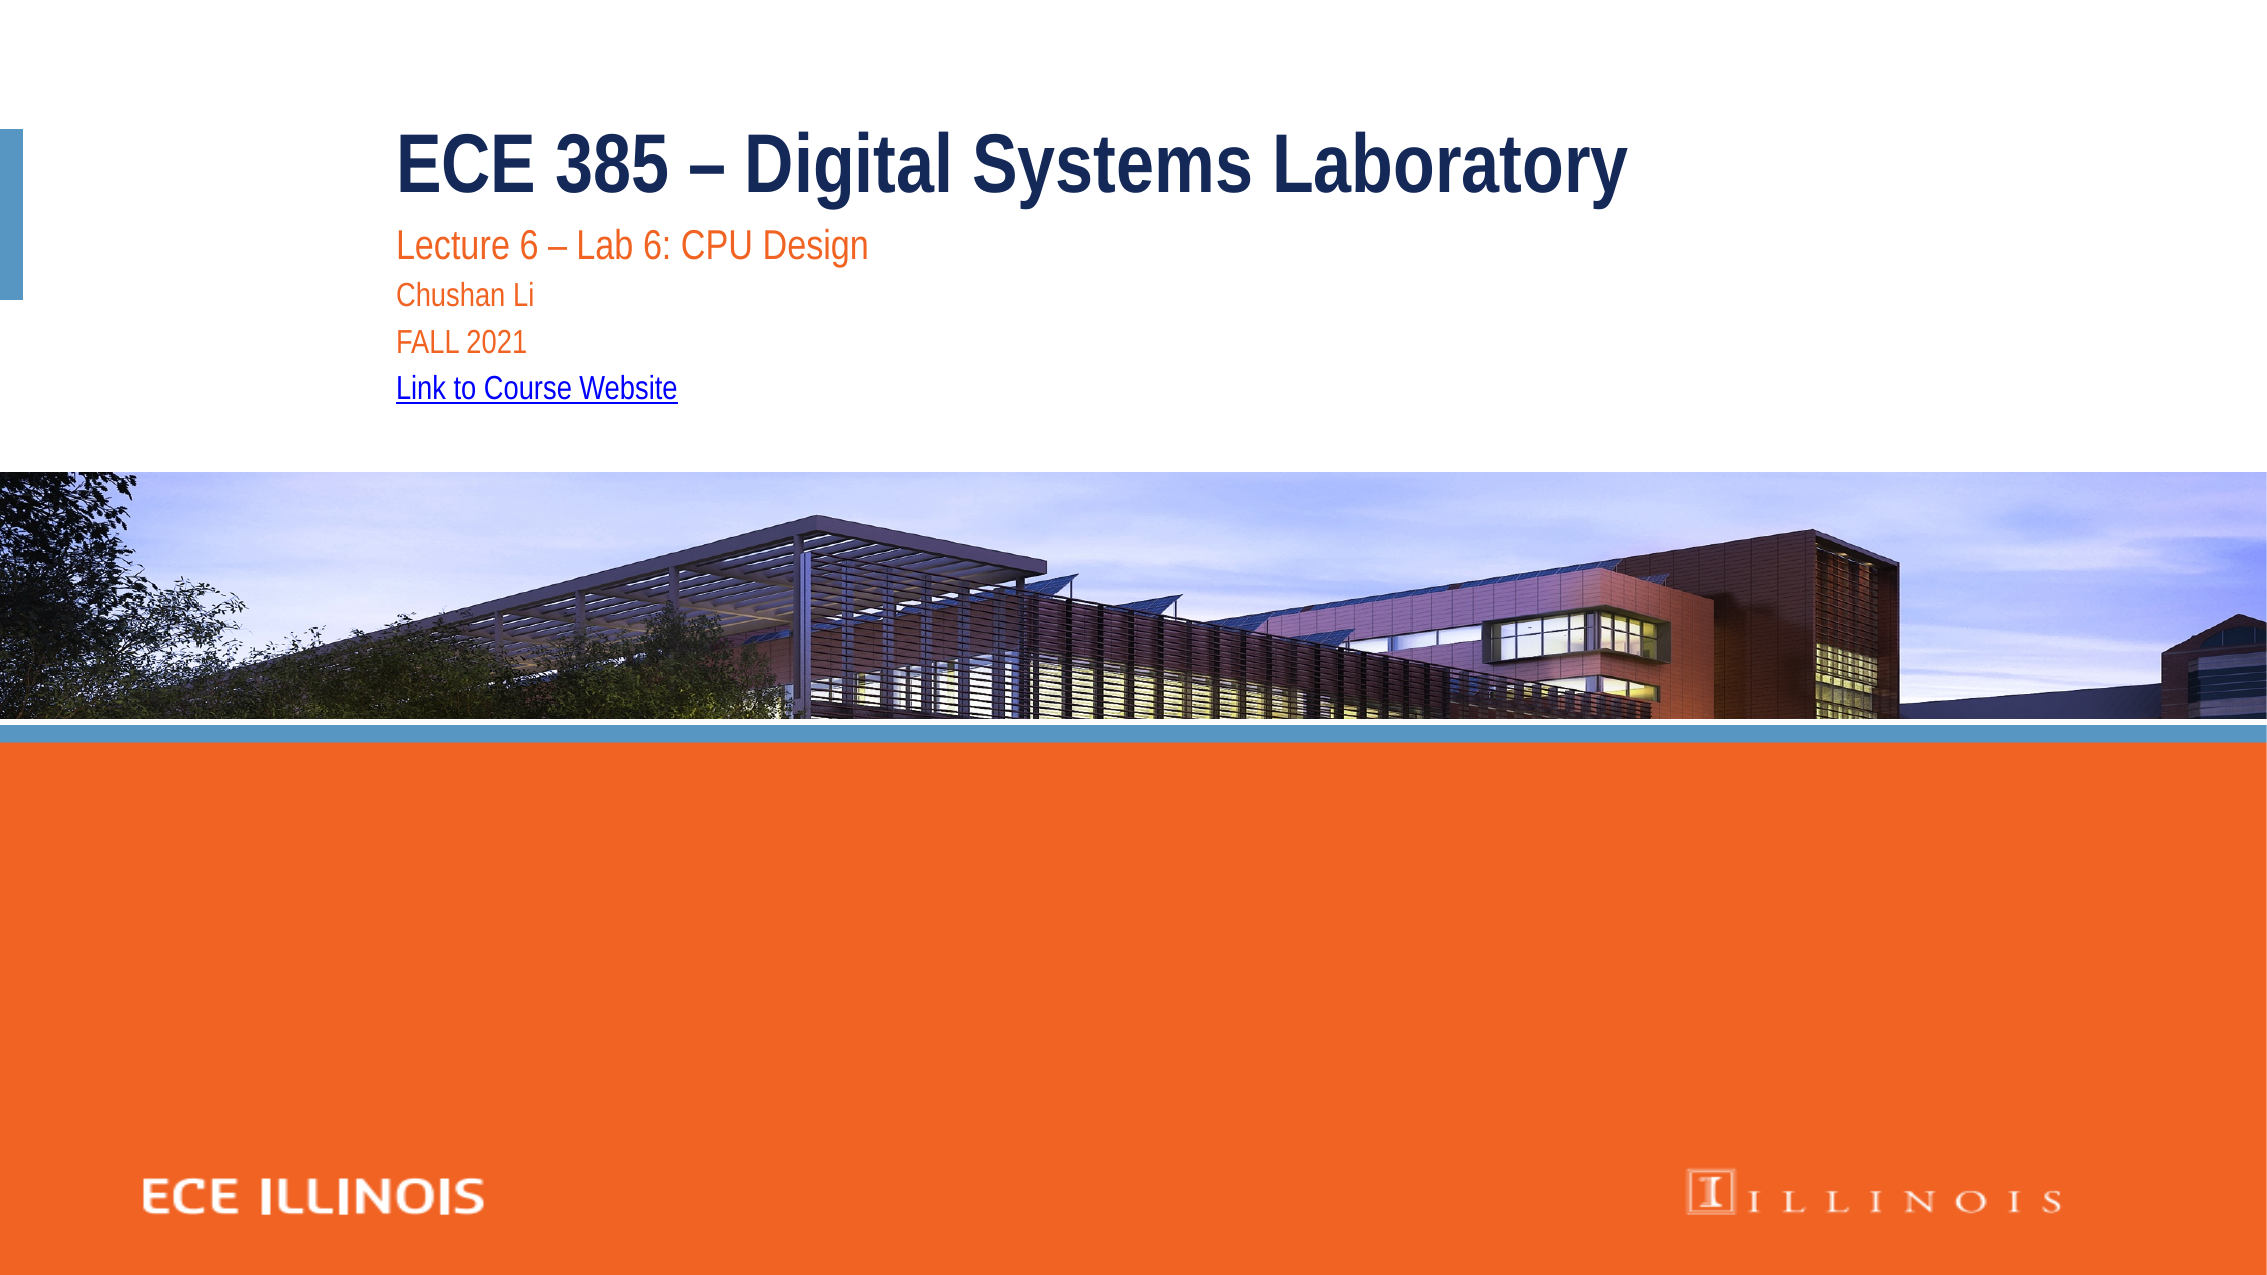

ECE 385 – Digital Systems Laboratory
Lecture 6 – Lab 6: CPU Design
Chushan Li
FALL 2021
Link to Course Website